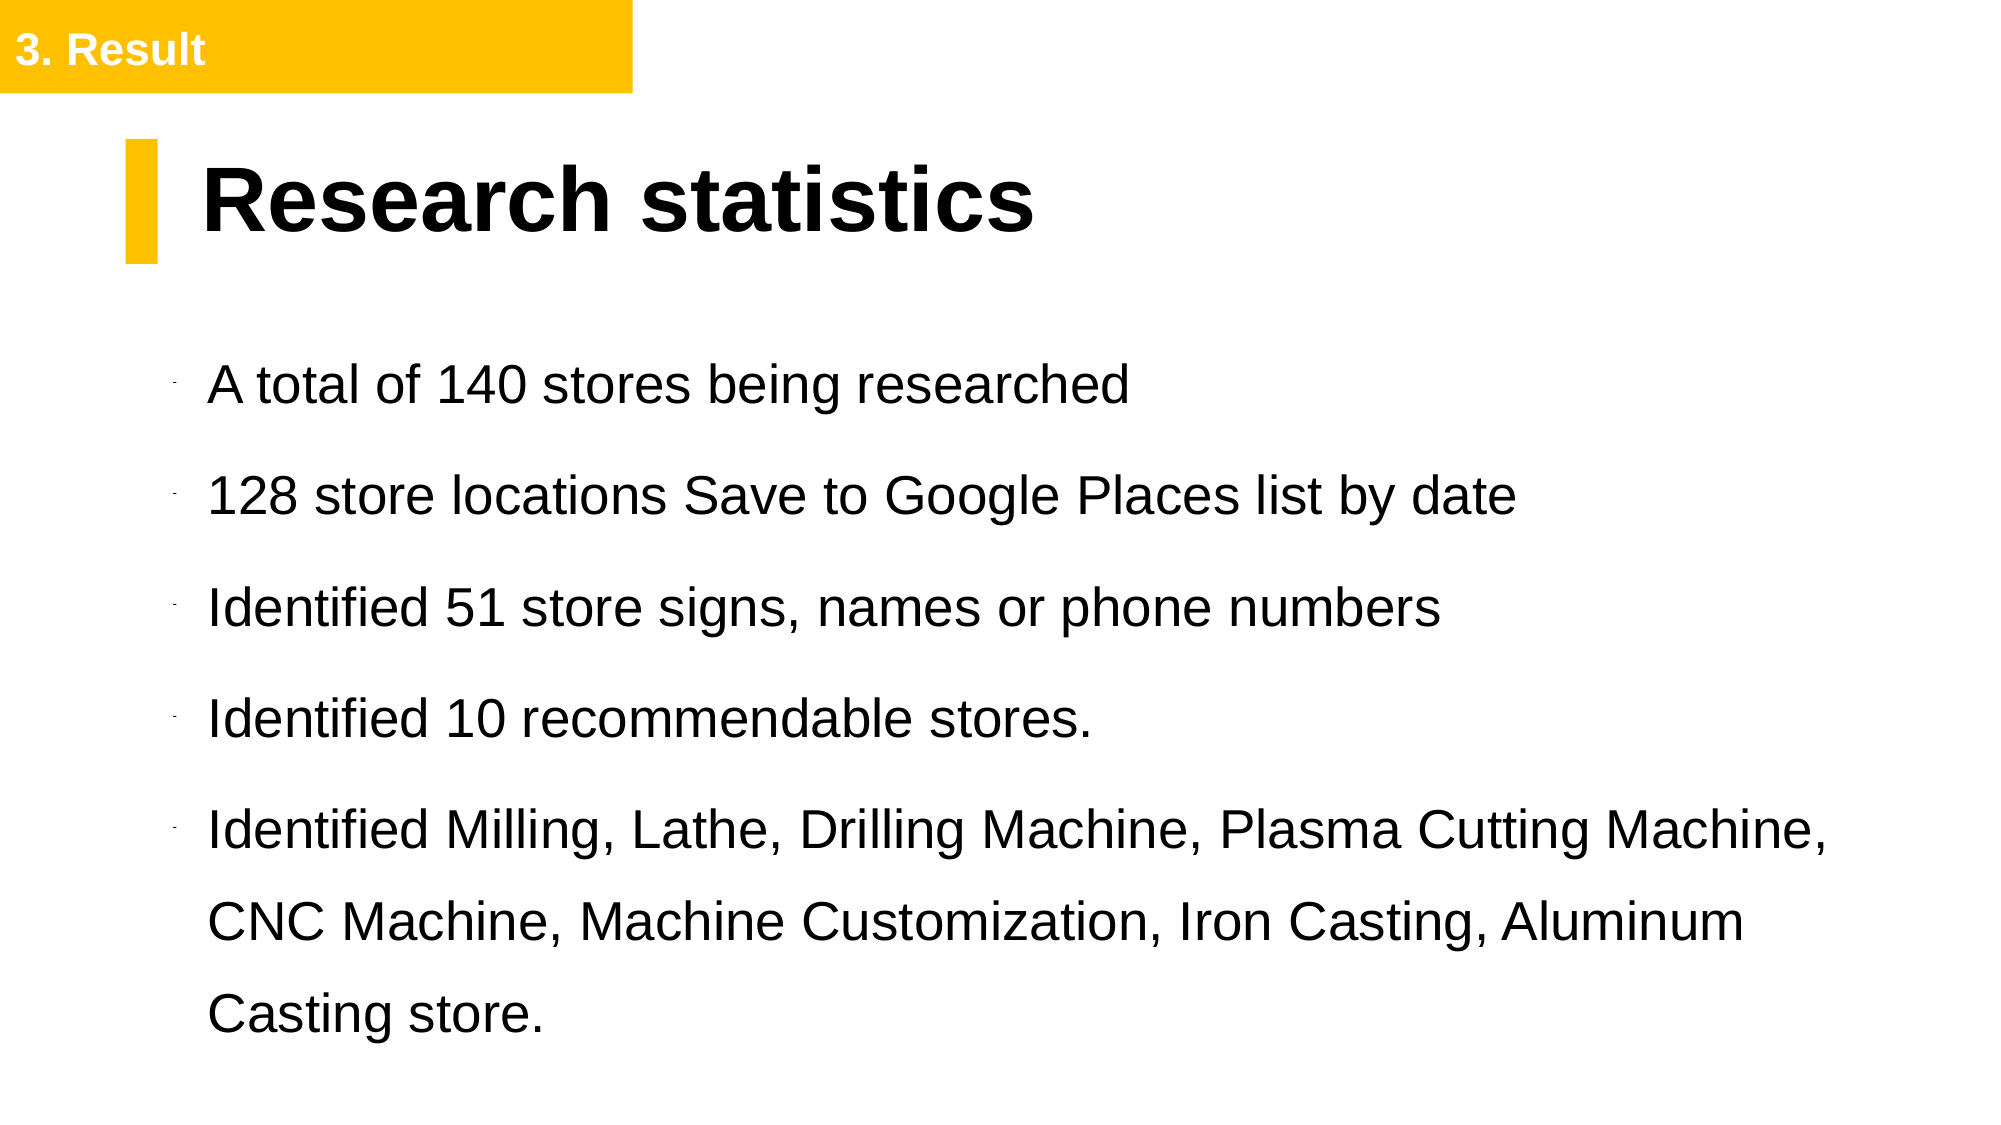

3. Result
Research statistics

A total of 140 stores being researched
128 store locations Save to Google Places list by date
Identified 51 store signs, names or phone numbers
Identified 10 recommendable stores.
Identified Milling, Lathe, Drilling Machine, Plasma Cutting Machine, CNC Machine, Machine Customization, Iron Casting, Aluminum Casting store.